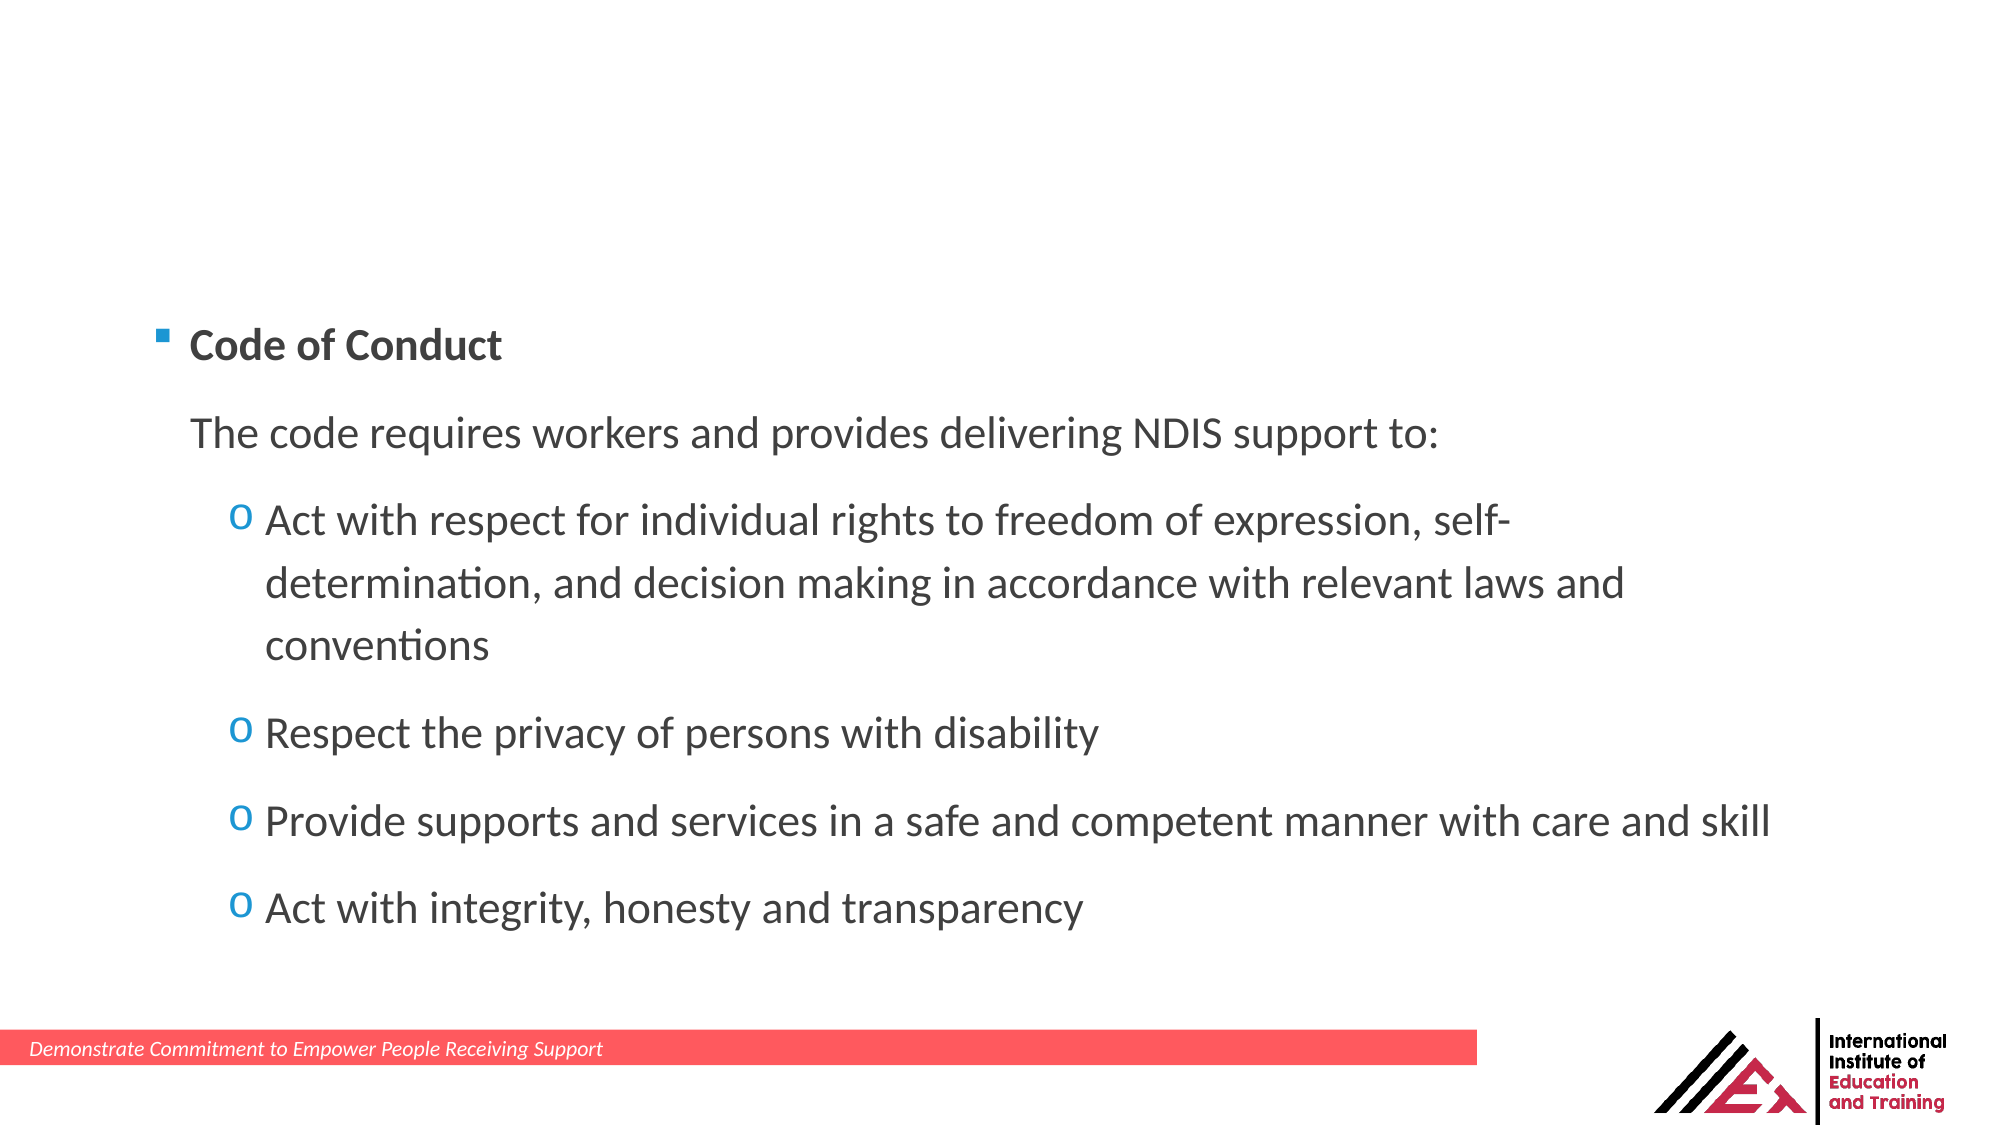

Code of Conduct
The code requires workers and provides delivering NDIS support to:
Act with respect for individual rights to freedom of expression, self-determination, and decision making in accordance with relevant laws and conventions
Respect the privacy of persons with disability
Provide supports and services in a safe and competent manner with care and skill
Act with integrity, honesty and transparency

Demonstrate Commitment to Empower People Receiving Support